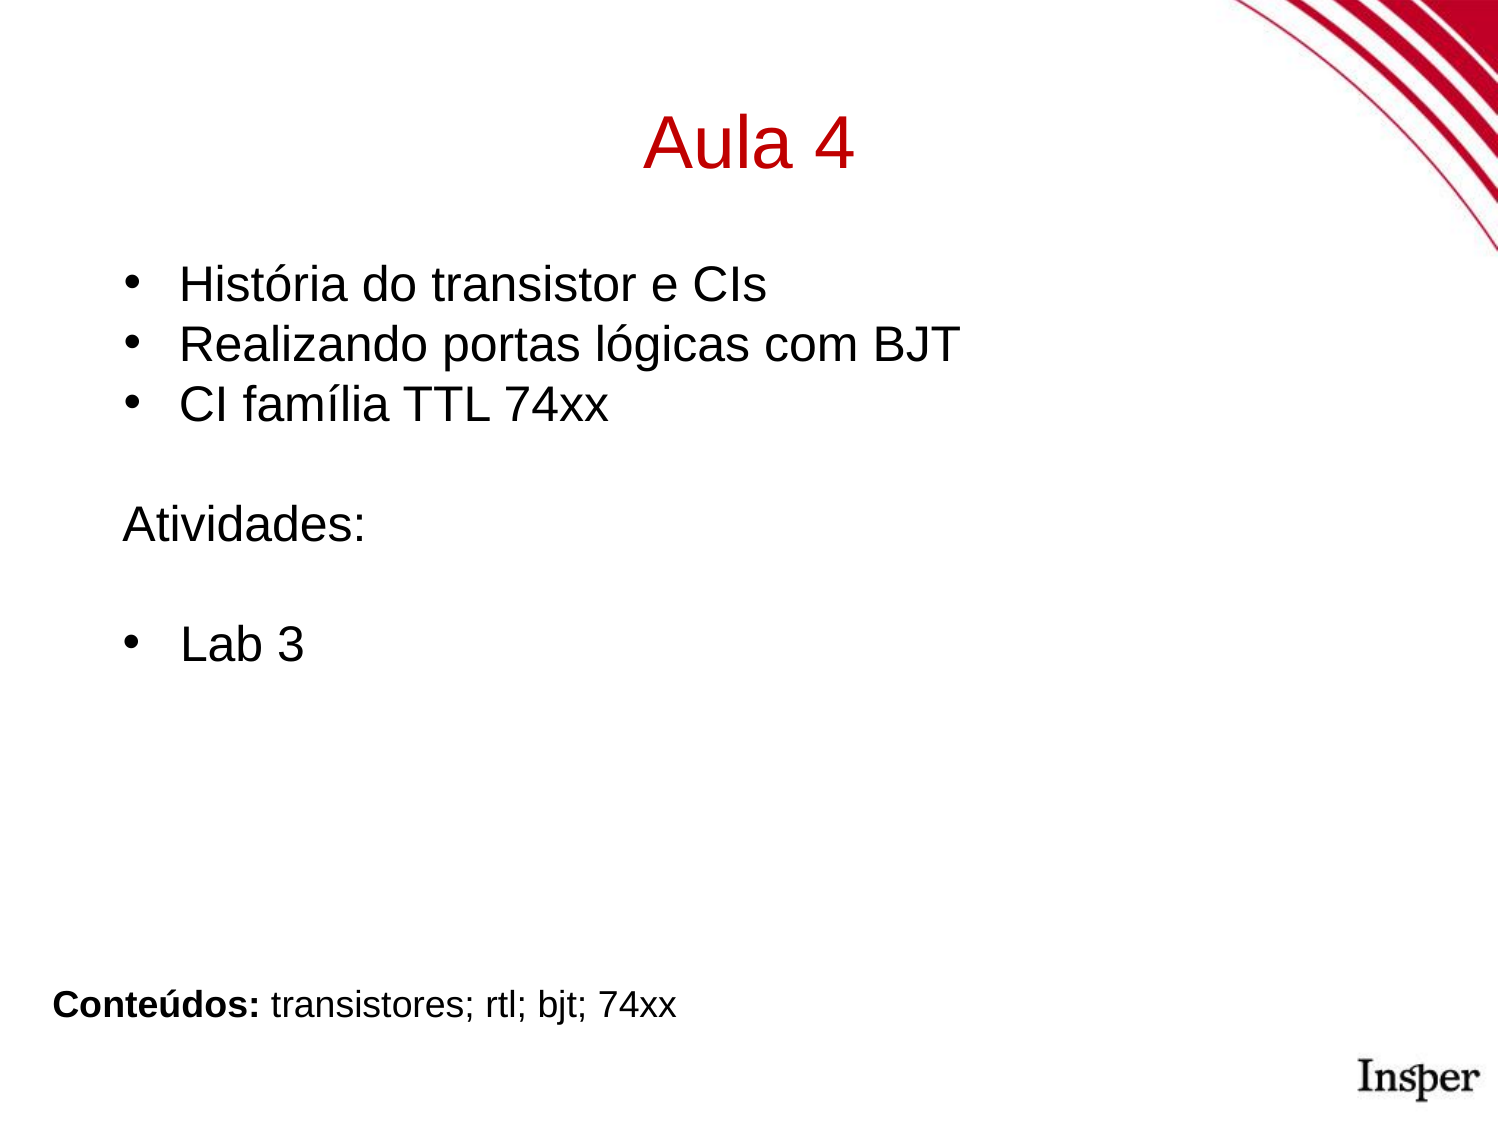

Aula 4
História do transistor e CIs
Realizando portas lógicas com BJT
CI família TTL 74xx

Atividades:

Lab 3

Conteúdos: transistores; rtl; bjt; 74xx